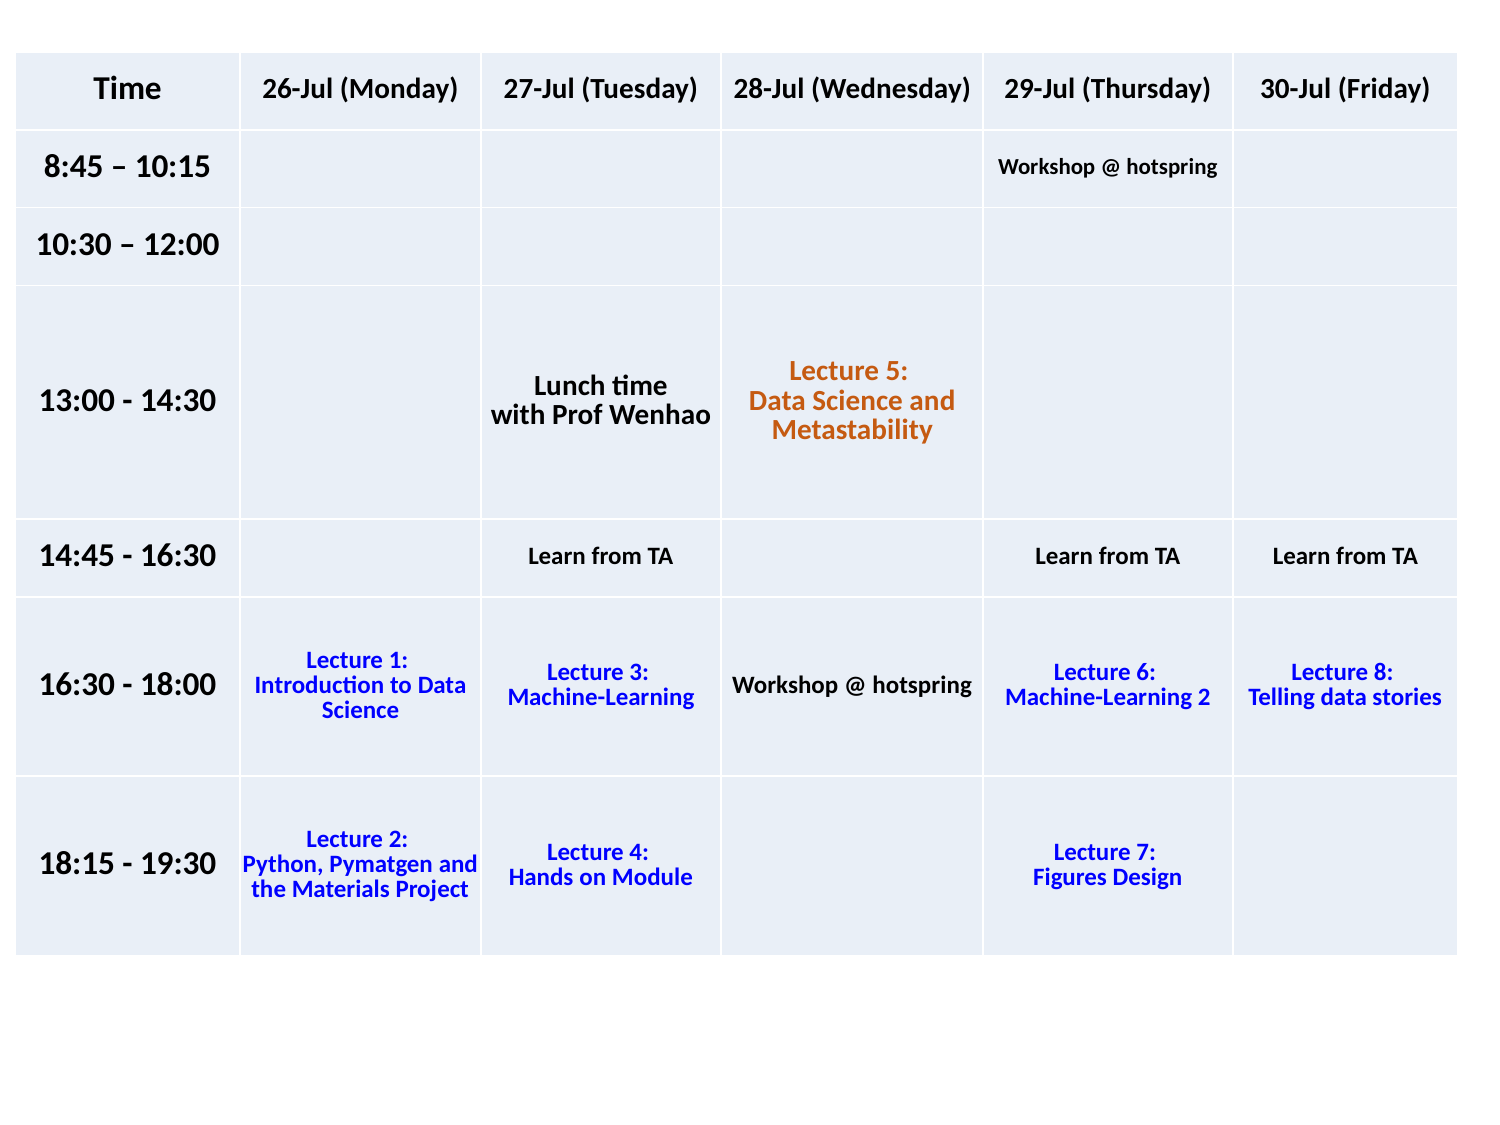

| Time | 26-Jul (Monday) | 27-Jul (Tuesday) | 28-Jul (Wednesday) | 29-Jul (Thursday) | 30-Jul (Friday) |
| --- | --- | --- | --- | --- | --- |
| 8:45 – 10:15 |  |  |  | Workshop @ hotspring |  |
| 10:30 – 12:00 |  |  |  |  |  |
| 13:00 - 14:30 |  | Lunch time with Prof Wenhao | Lecture 5: Data Science and Metastability |  |  |
| 14:45 - 16:30 |  | Learn from TA |  | Learn from TA | Learn from TA |
| 16:30 - 18:00 | Lecture 1: Introduction to Data Science | Lecture 3: Machine-Learning | Workshop @ hotspring | Lecture 6: Machine-Learning 2 | Lecture 8: Telling data stories |
| 18:15 - 19:30 | Lecture 2: Python, Pymatgen and the Materials Project | Lecture 4: Hands on Module |  | Lecture 7: Figures Design |  |